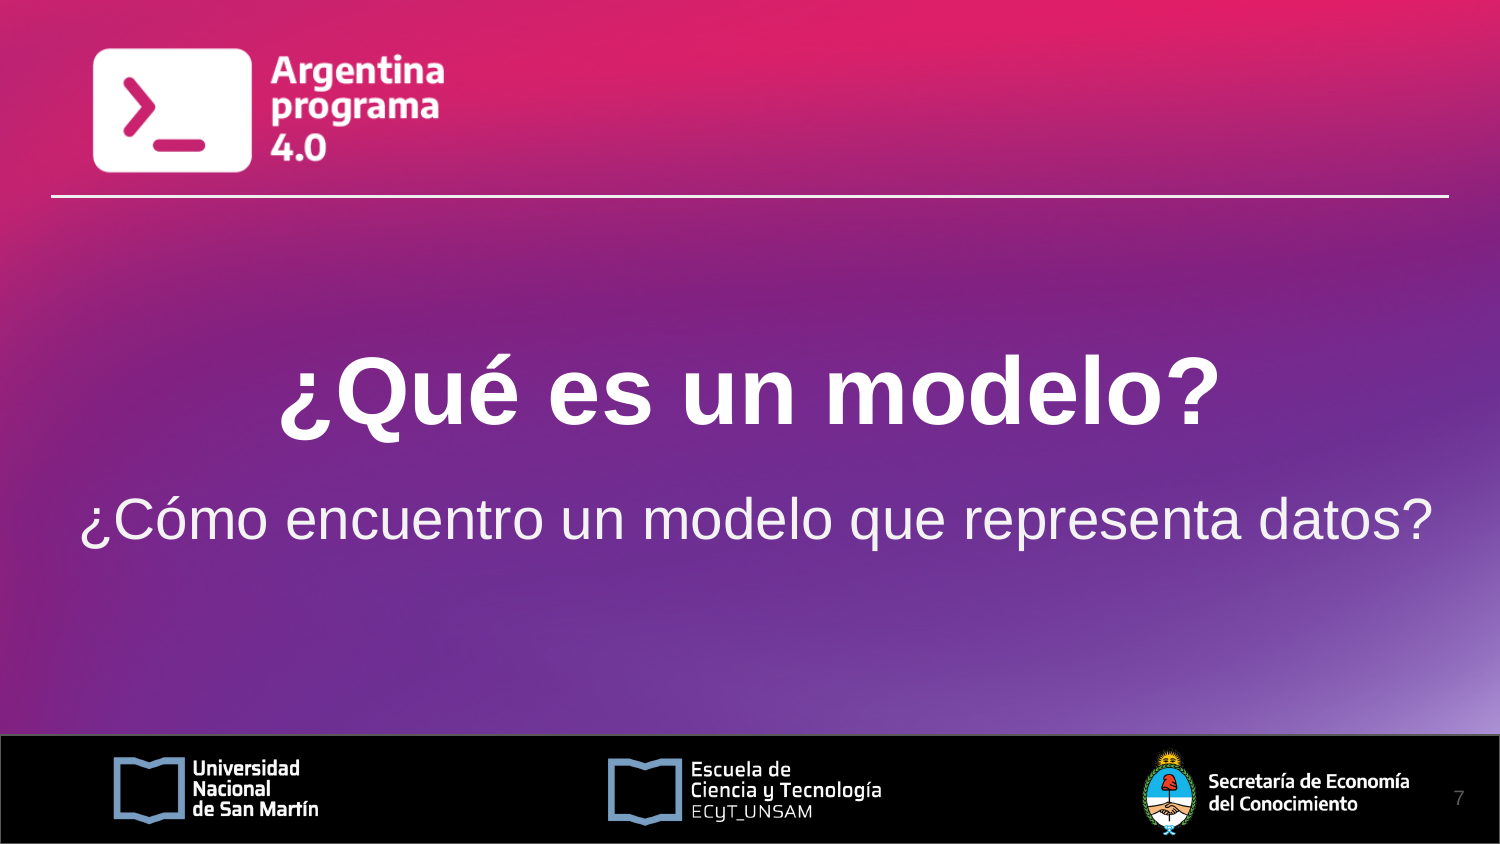

# ¿Qué es un modelo?
¿Cómo encuentro un modelo que representa datos?
7